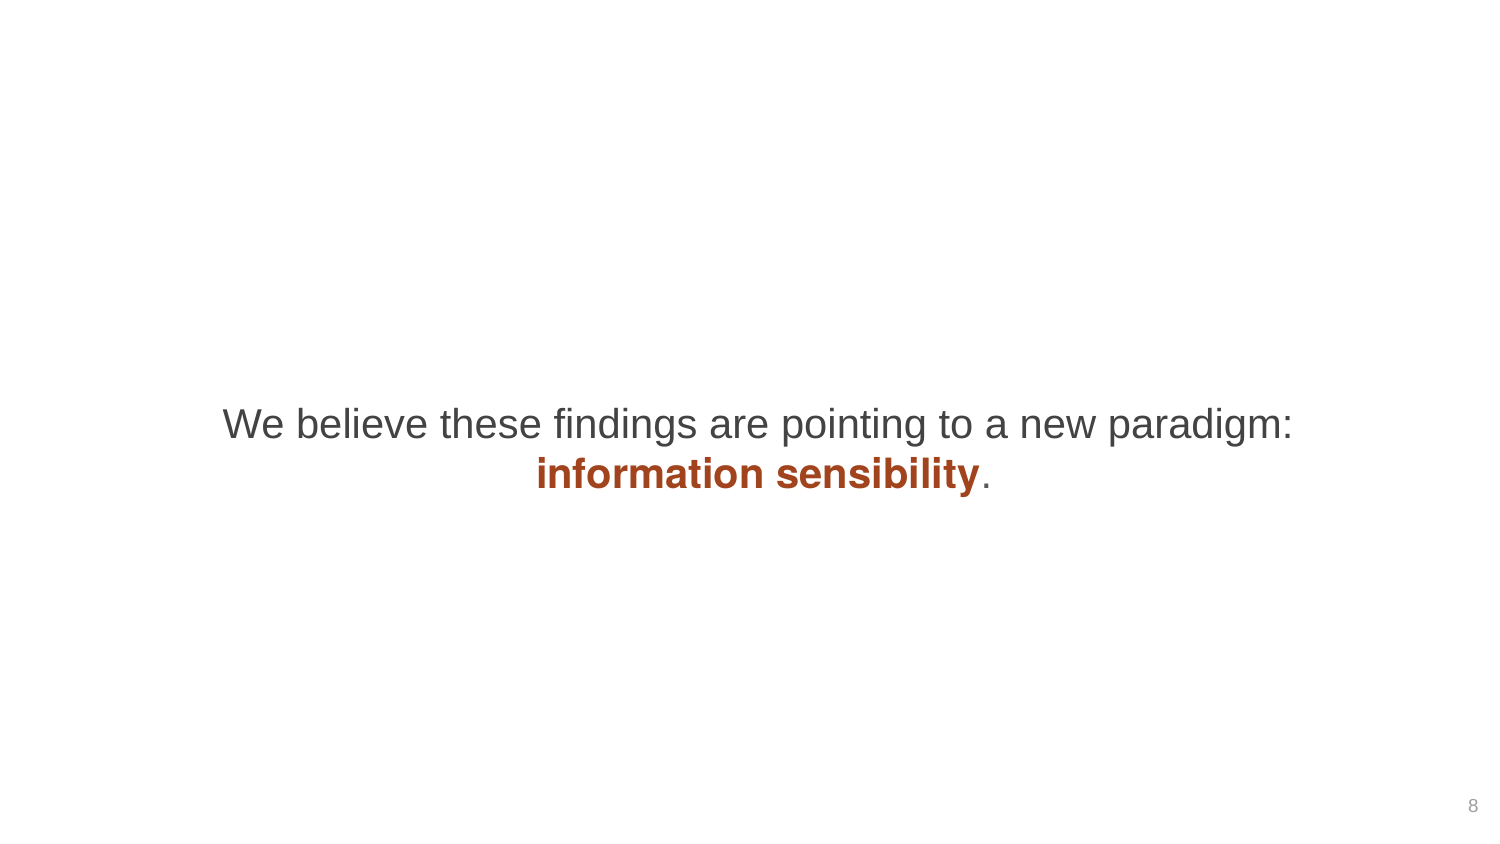

We believe these findings are pointing to a new paradigm:
information sensibility.
8